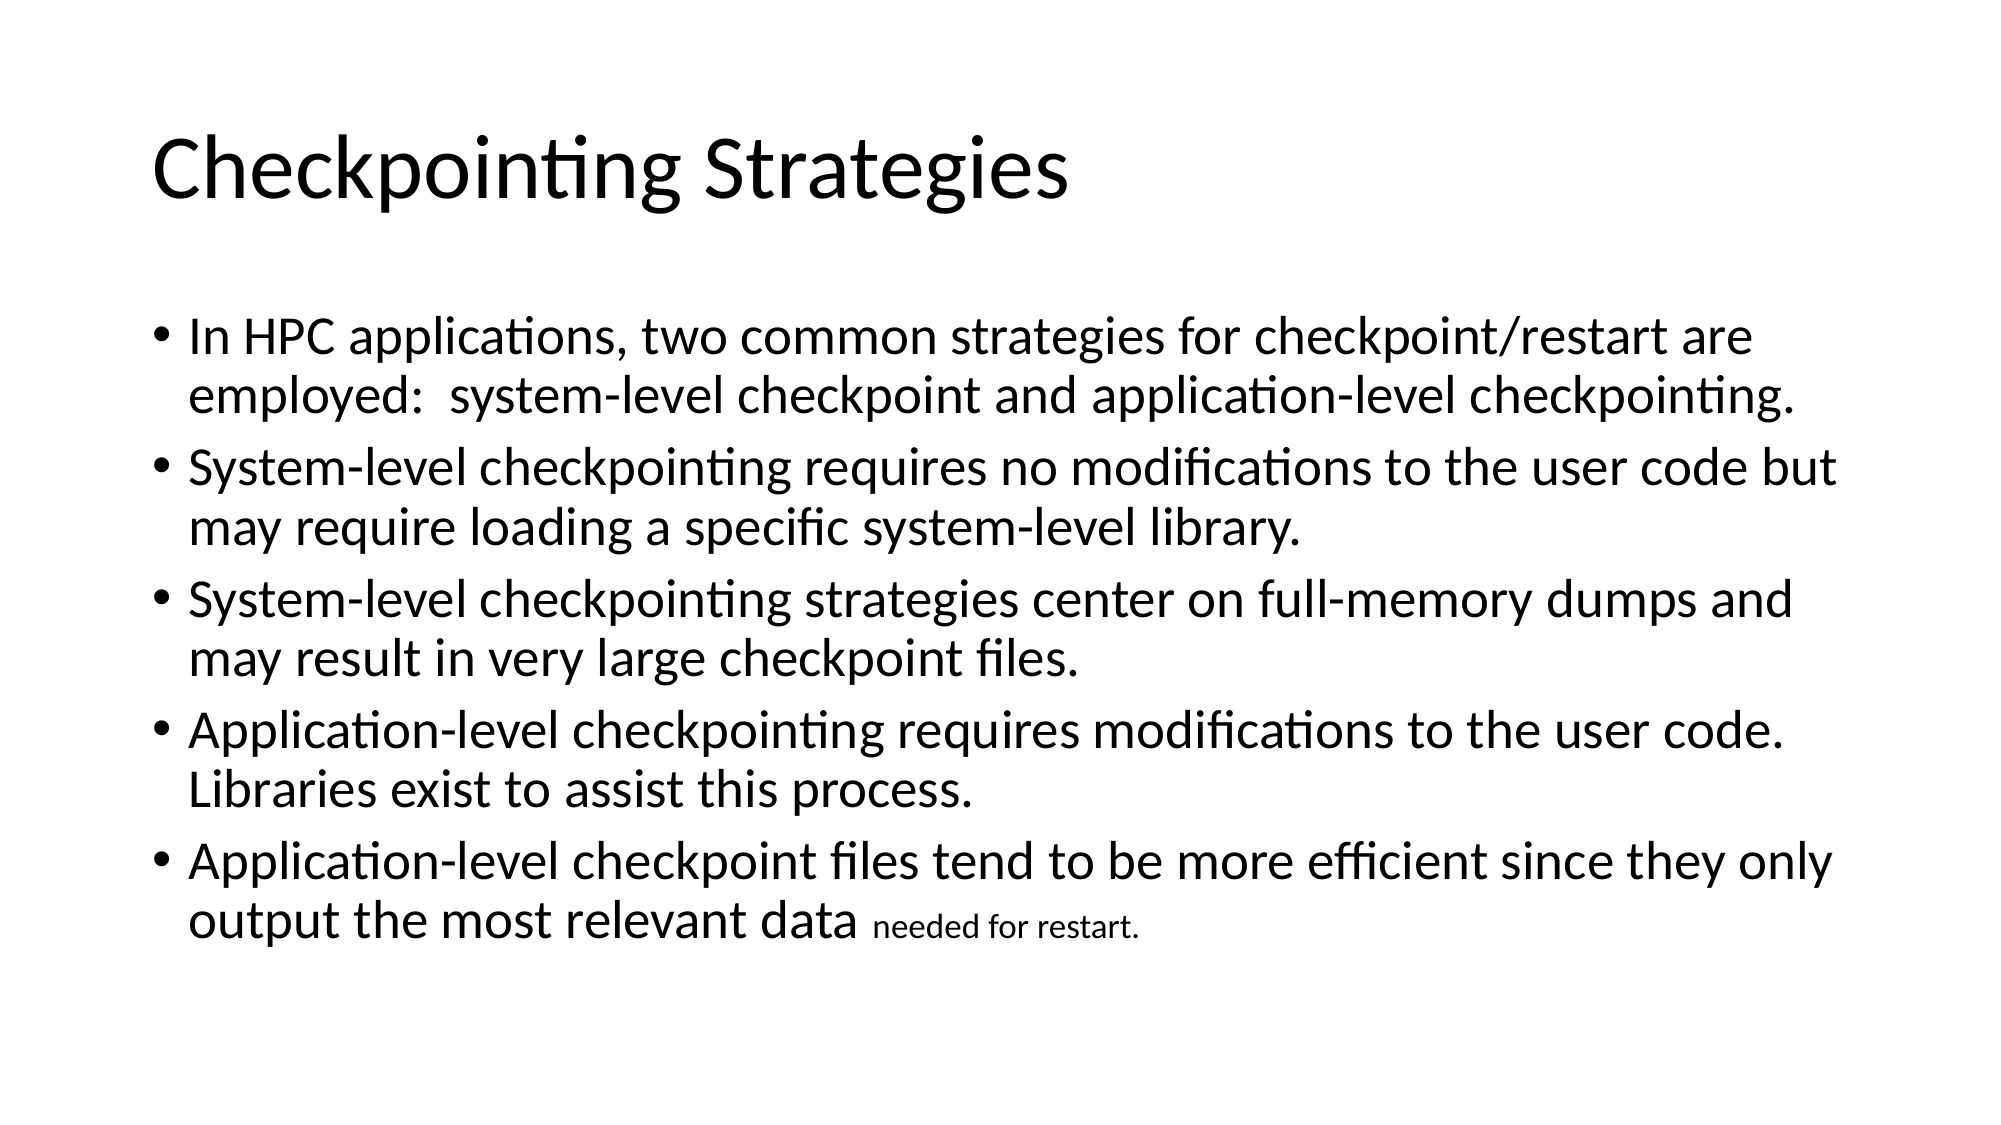

# Checkpointing Strategies
In HPC applications, two common strategies for checkpoint/restart are employed:  system-level checkpoint and application-level checkpointing.
System-level checkpointing requires no modifications to the user code but may require loading a specific system-level library.
System-level checkpointing strategies center on full-memory dumps and may result in very large checkpoint files.
Application-level checkpointing requires modifications to the user code.  Libraries exist to assist this process.
Application-level checkpoint files tend to be more efficient since they only output the most relevant data needed for restart.